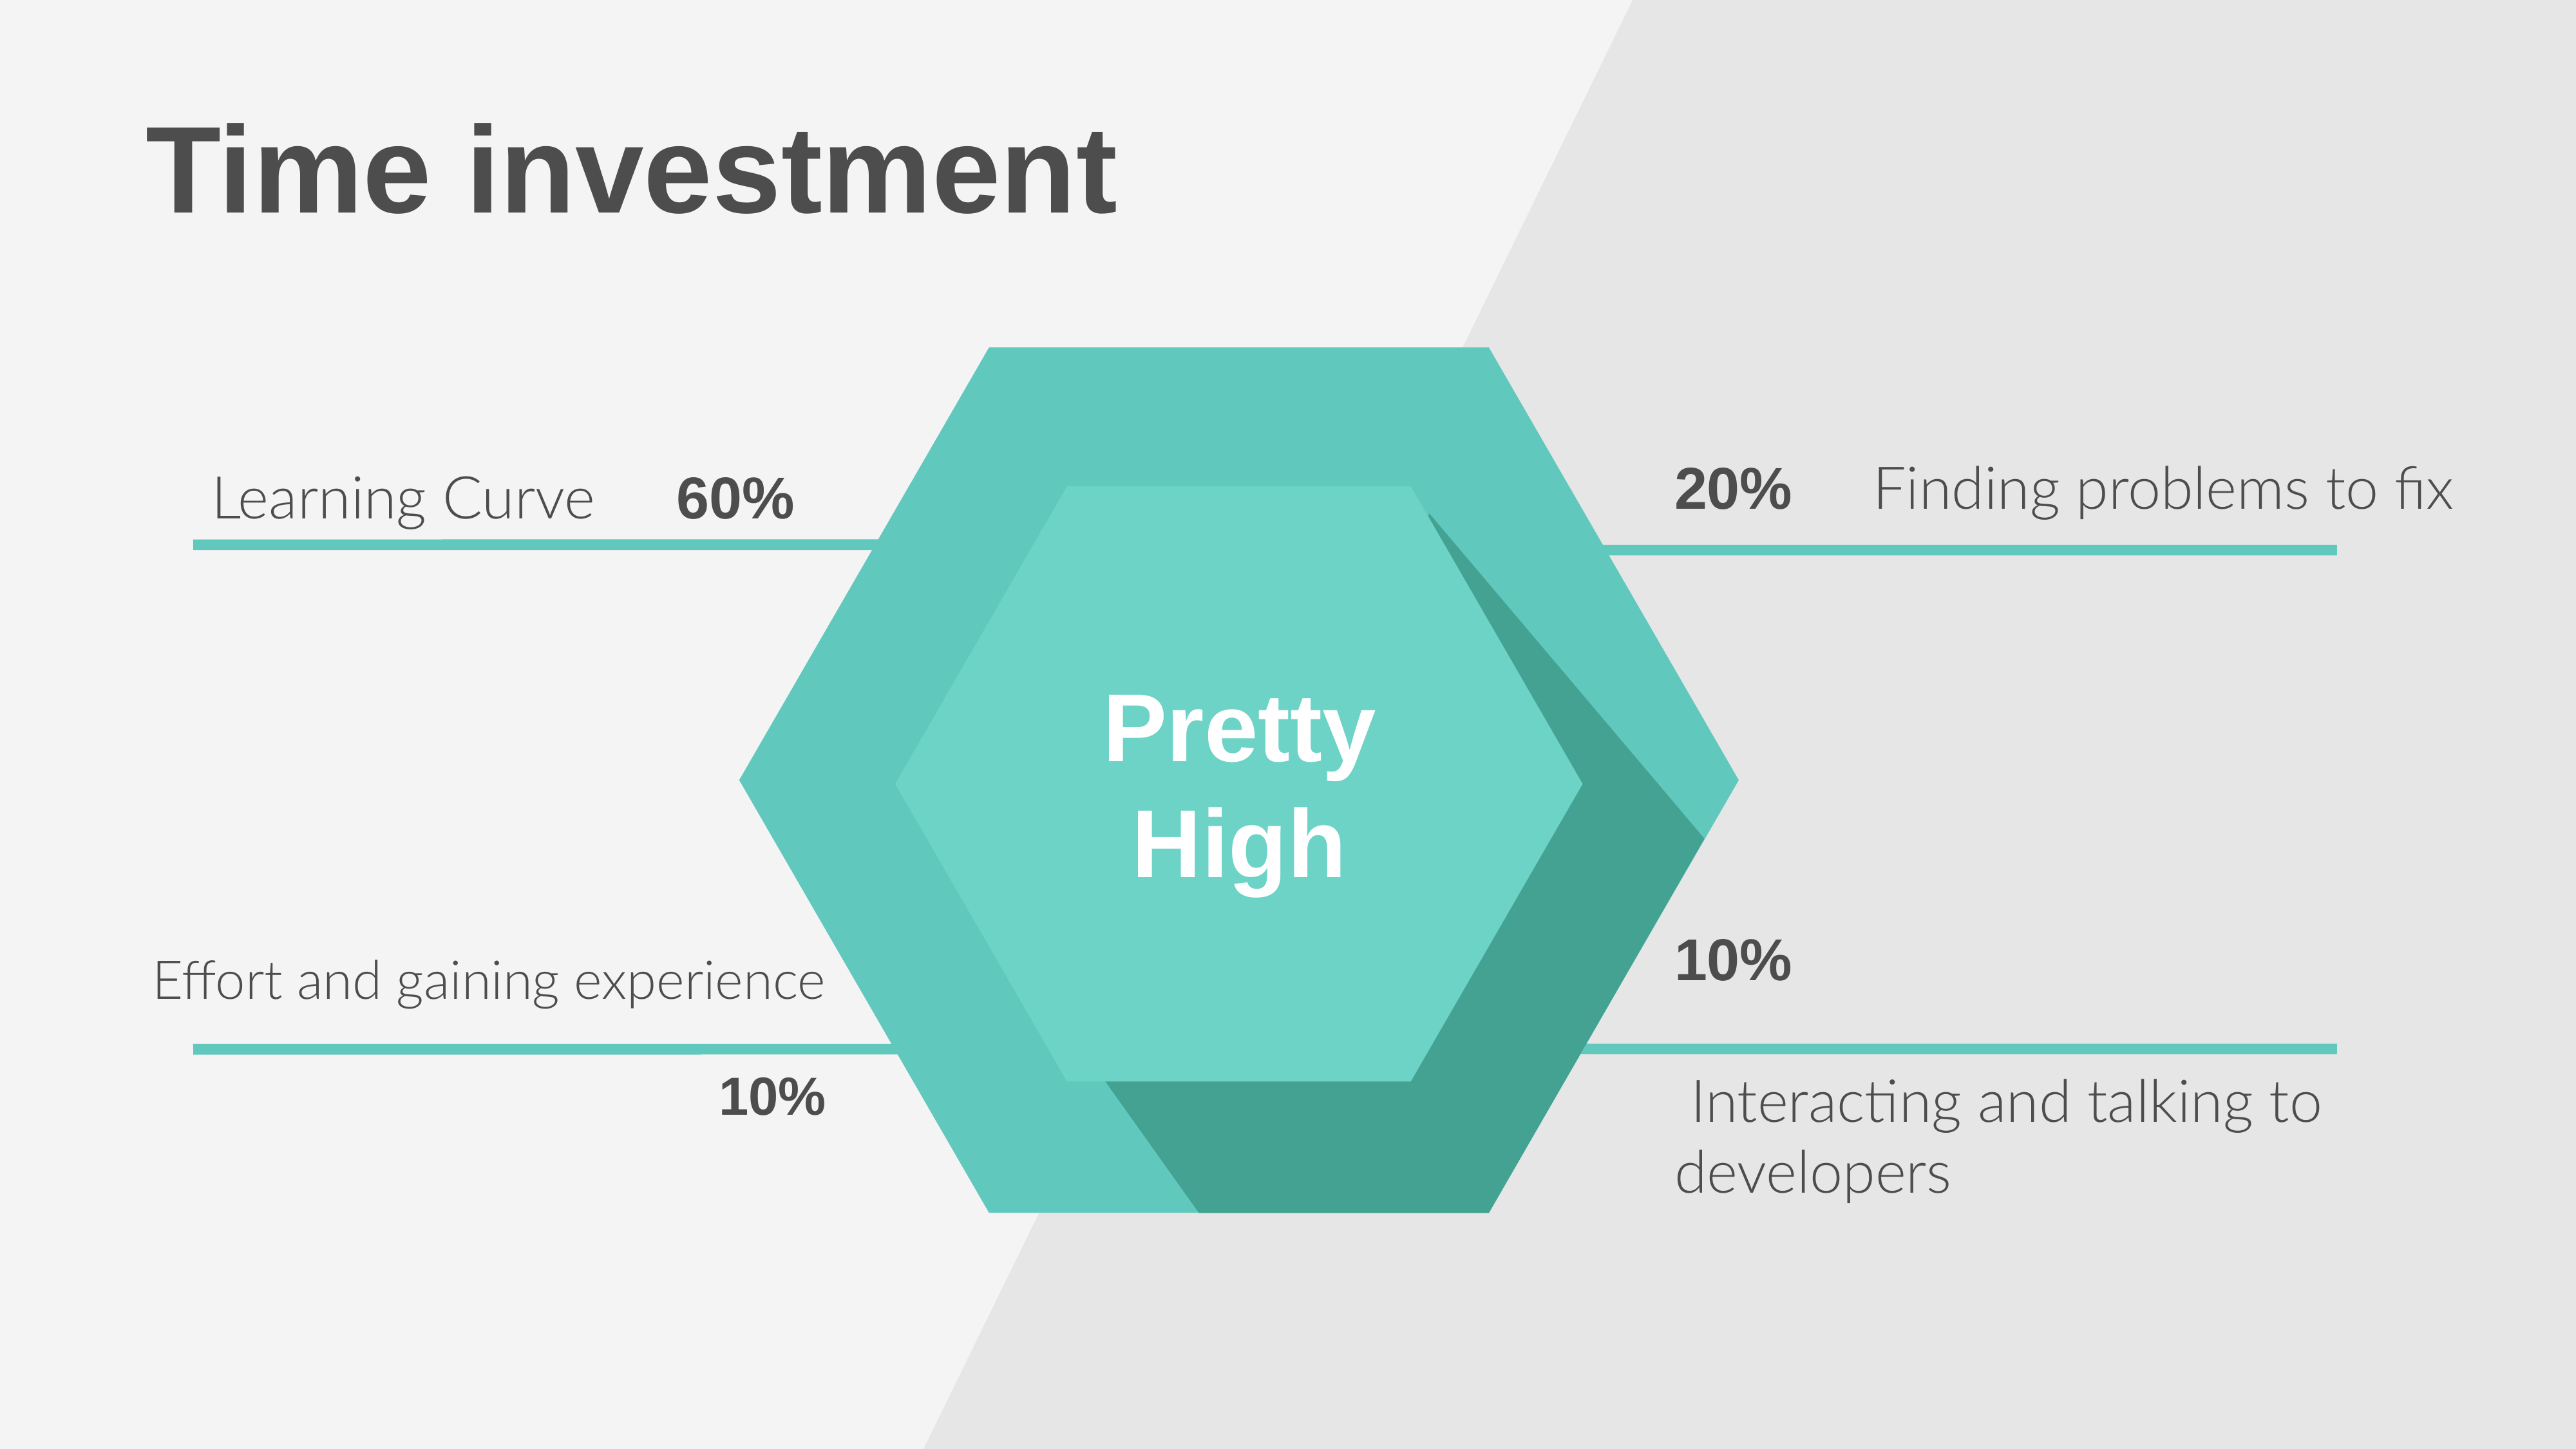

Time investment

20%     Finding problems to fix
Learning Curve     60%

Pretty High
10%

 Interacting and talking to developers
Effort and gaining experience

10%